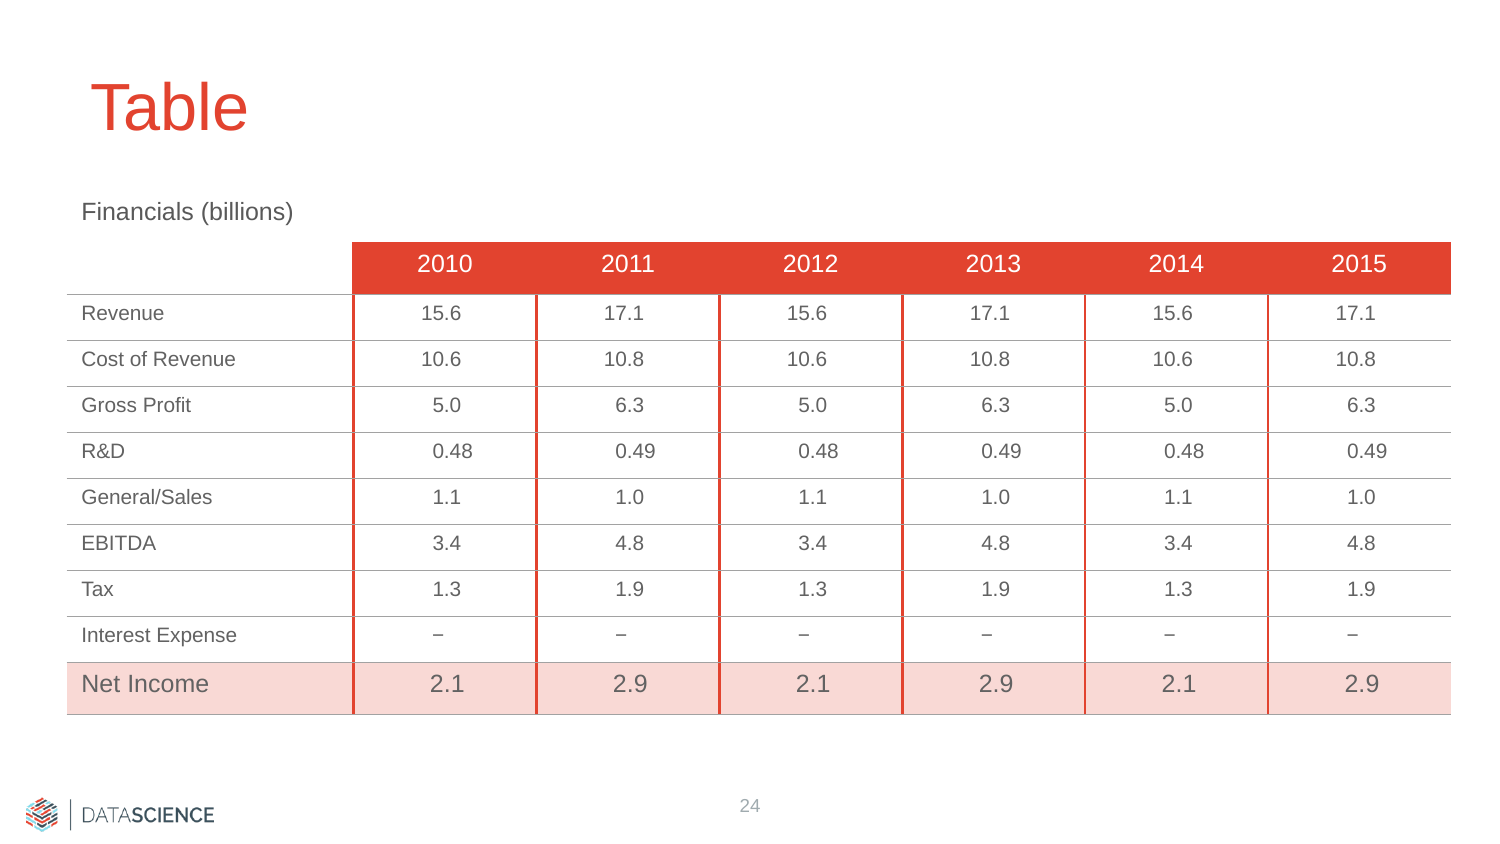

# Table
| Financials (billions) |  |  |  |  |  |  |
| --- | --- | --- | --- | --- | --- | --- |
|  | 2010 | 2011 | 2012 | 2013 | 2014 | 2015 |
| Revenue | 15.6 | 17.1 | 15.6 | 17.1 | 15.6 | 17.1 |
| Cost of Revenue | 10.6 | 10.8 | 10.6 | 10.8 | 10.6 | 10.8 |
| Gross Profit | 5.0 | 6.3 | 5.0 | 6.3 | 5.0 | 6.3 |
| R&D | 0.48 | 0.49 | 0.48 | 0.49 | 0.48 | 0.49 |
| General/Sales | 1.1 | 1.0 | 1.1 | 1.0 | 1.1 | 1.0 |
| EBITDA | 3.4 | 4.8 | 3.4 | 4.8 | 3.4 | 4.8 |
| Tax | 1.3 | 1.9 | 1.3 | 1.9 | 1.3 | 1.9 |
| Interest Expense | − | − | − | − | − | − |
| Net Income | 2.1 | 2.9 | 2.1 | 2.9 | 2.1 | 2.9 |
24